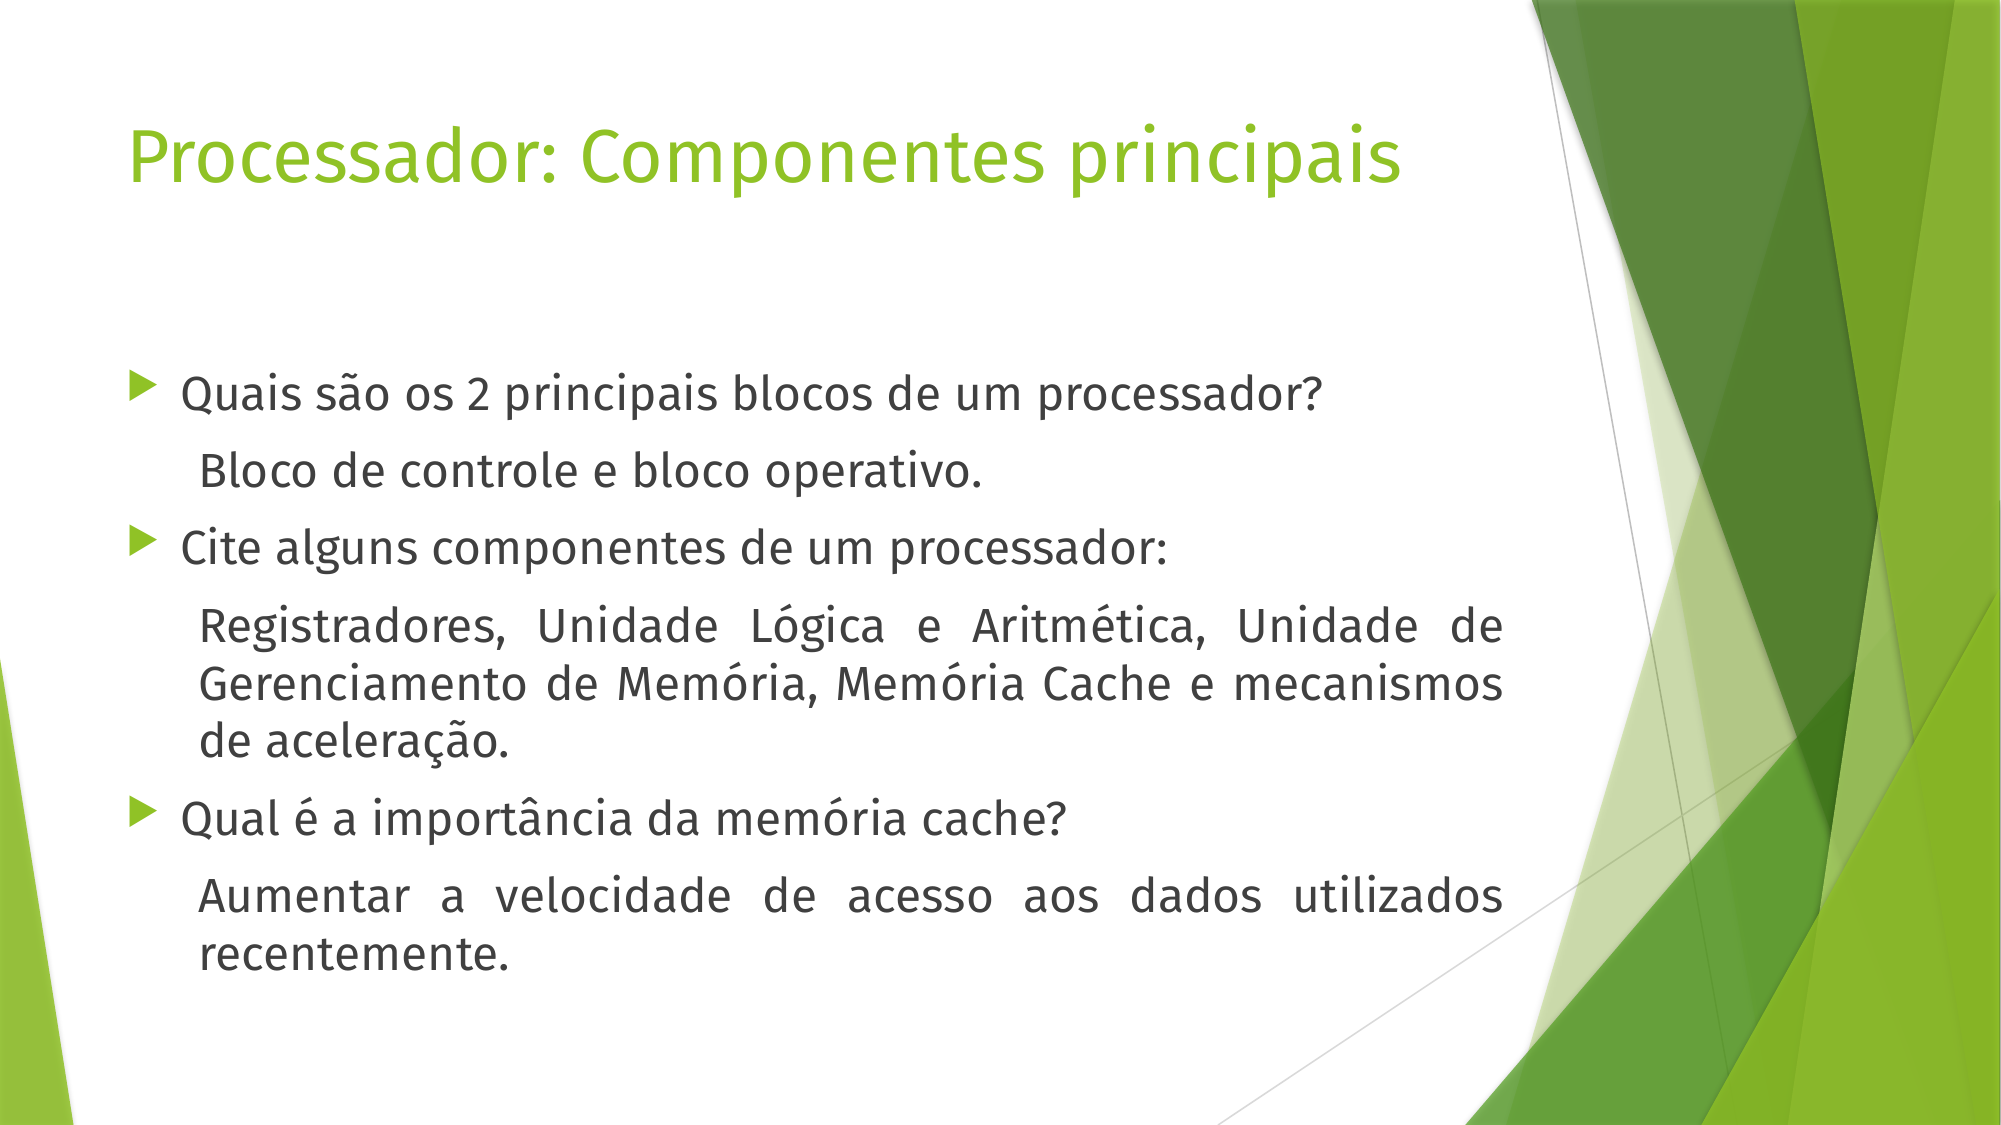

# Processador: Componentes principais
Quais são os 2 principais blocos de um processador?
Bloco de controle e bloco operativo.
Cite alguns componentes de um processador:
Registradores, Unidade Lógica e Aritmética, Unidade de Gerenciamento de Memória, Memória Cache e mecanismos de aceleração.
Qual é a importância da memória cache?
Aumentar a velocidade de acesso aos dados utilizados recentemente.